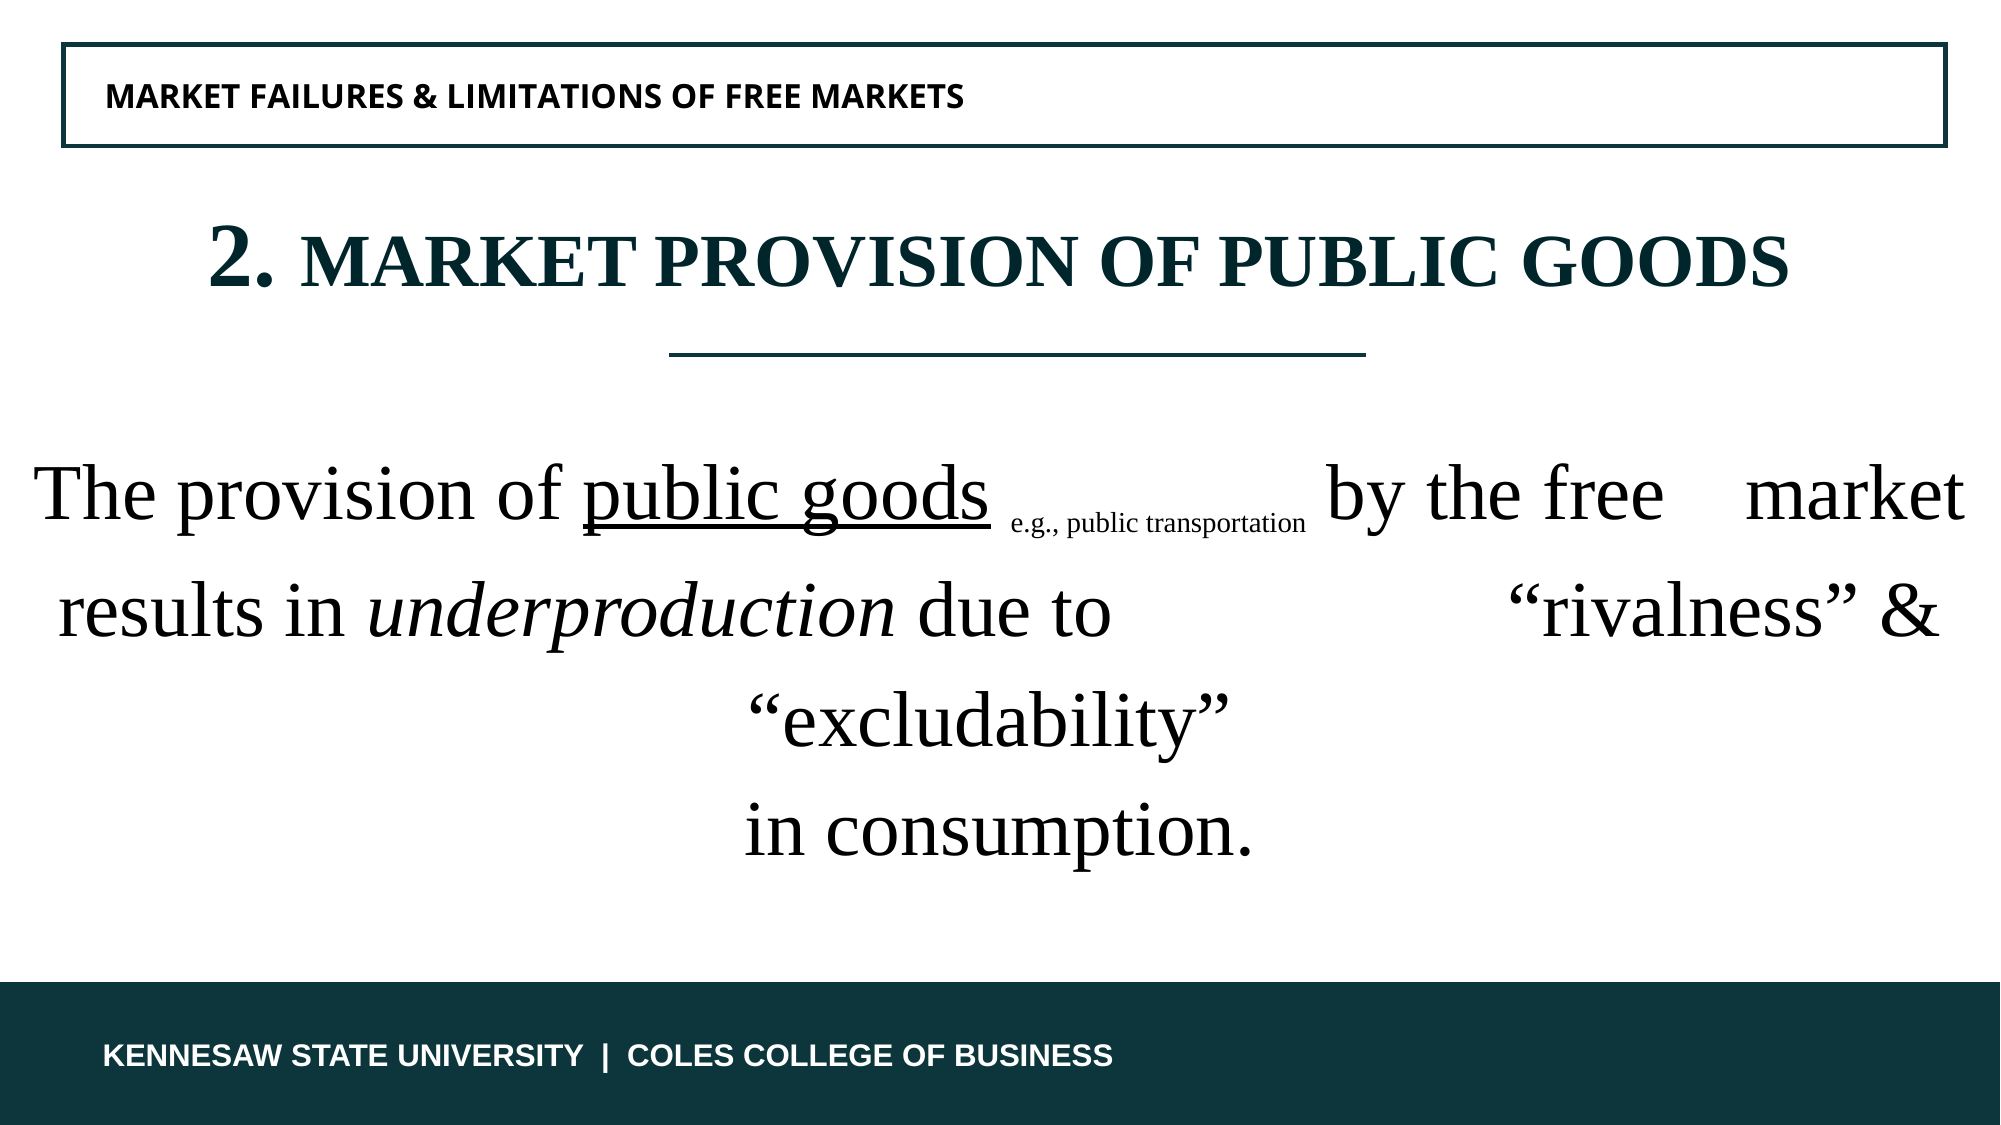

MARKET FAILURES & LIMITATIONS OF FREE MARKETS
2. MARKET PROVISION OF PUBLIC GOODS
The provision of public goods e.g., public transportation by the free    market results in underproduction due to                   “rivalness” & “excludability”
in consumption.
          KENNESAW STATE UNIVERSITY  |  COLES COLLEGE OF BUSINESS